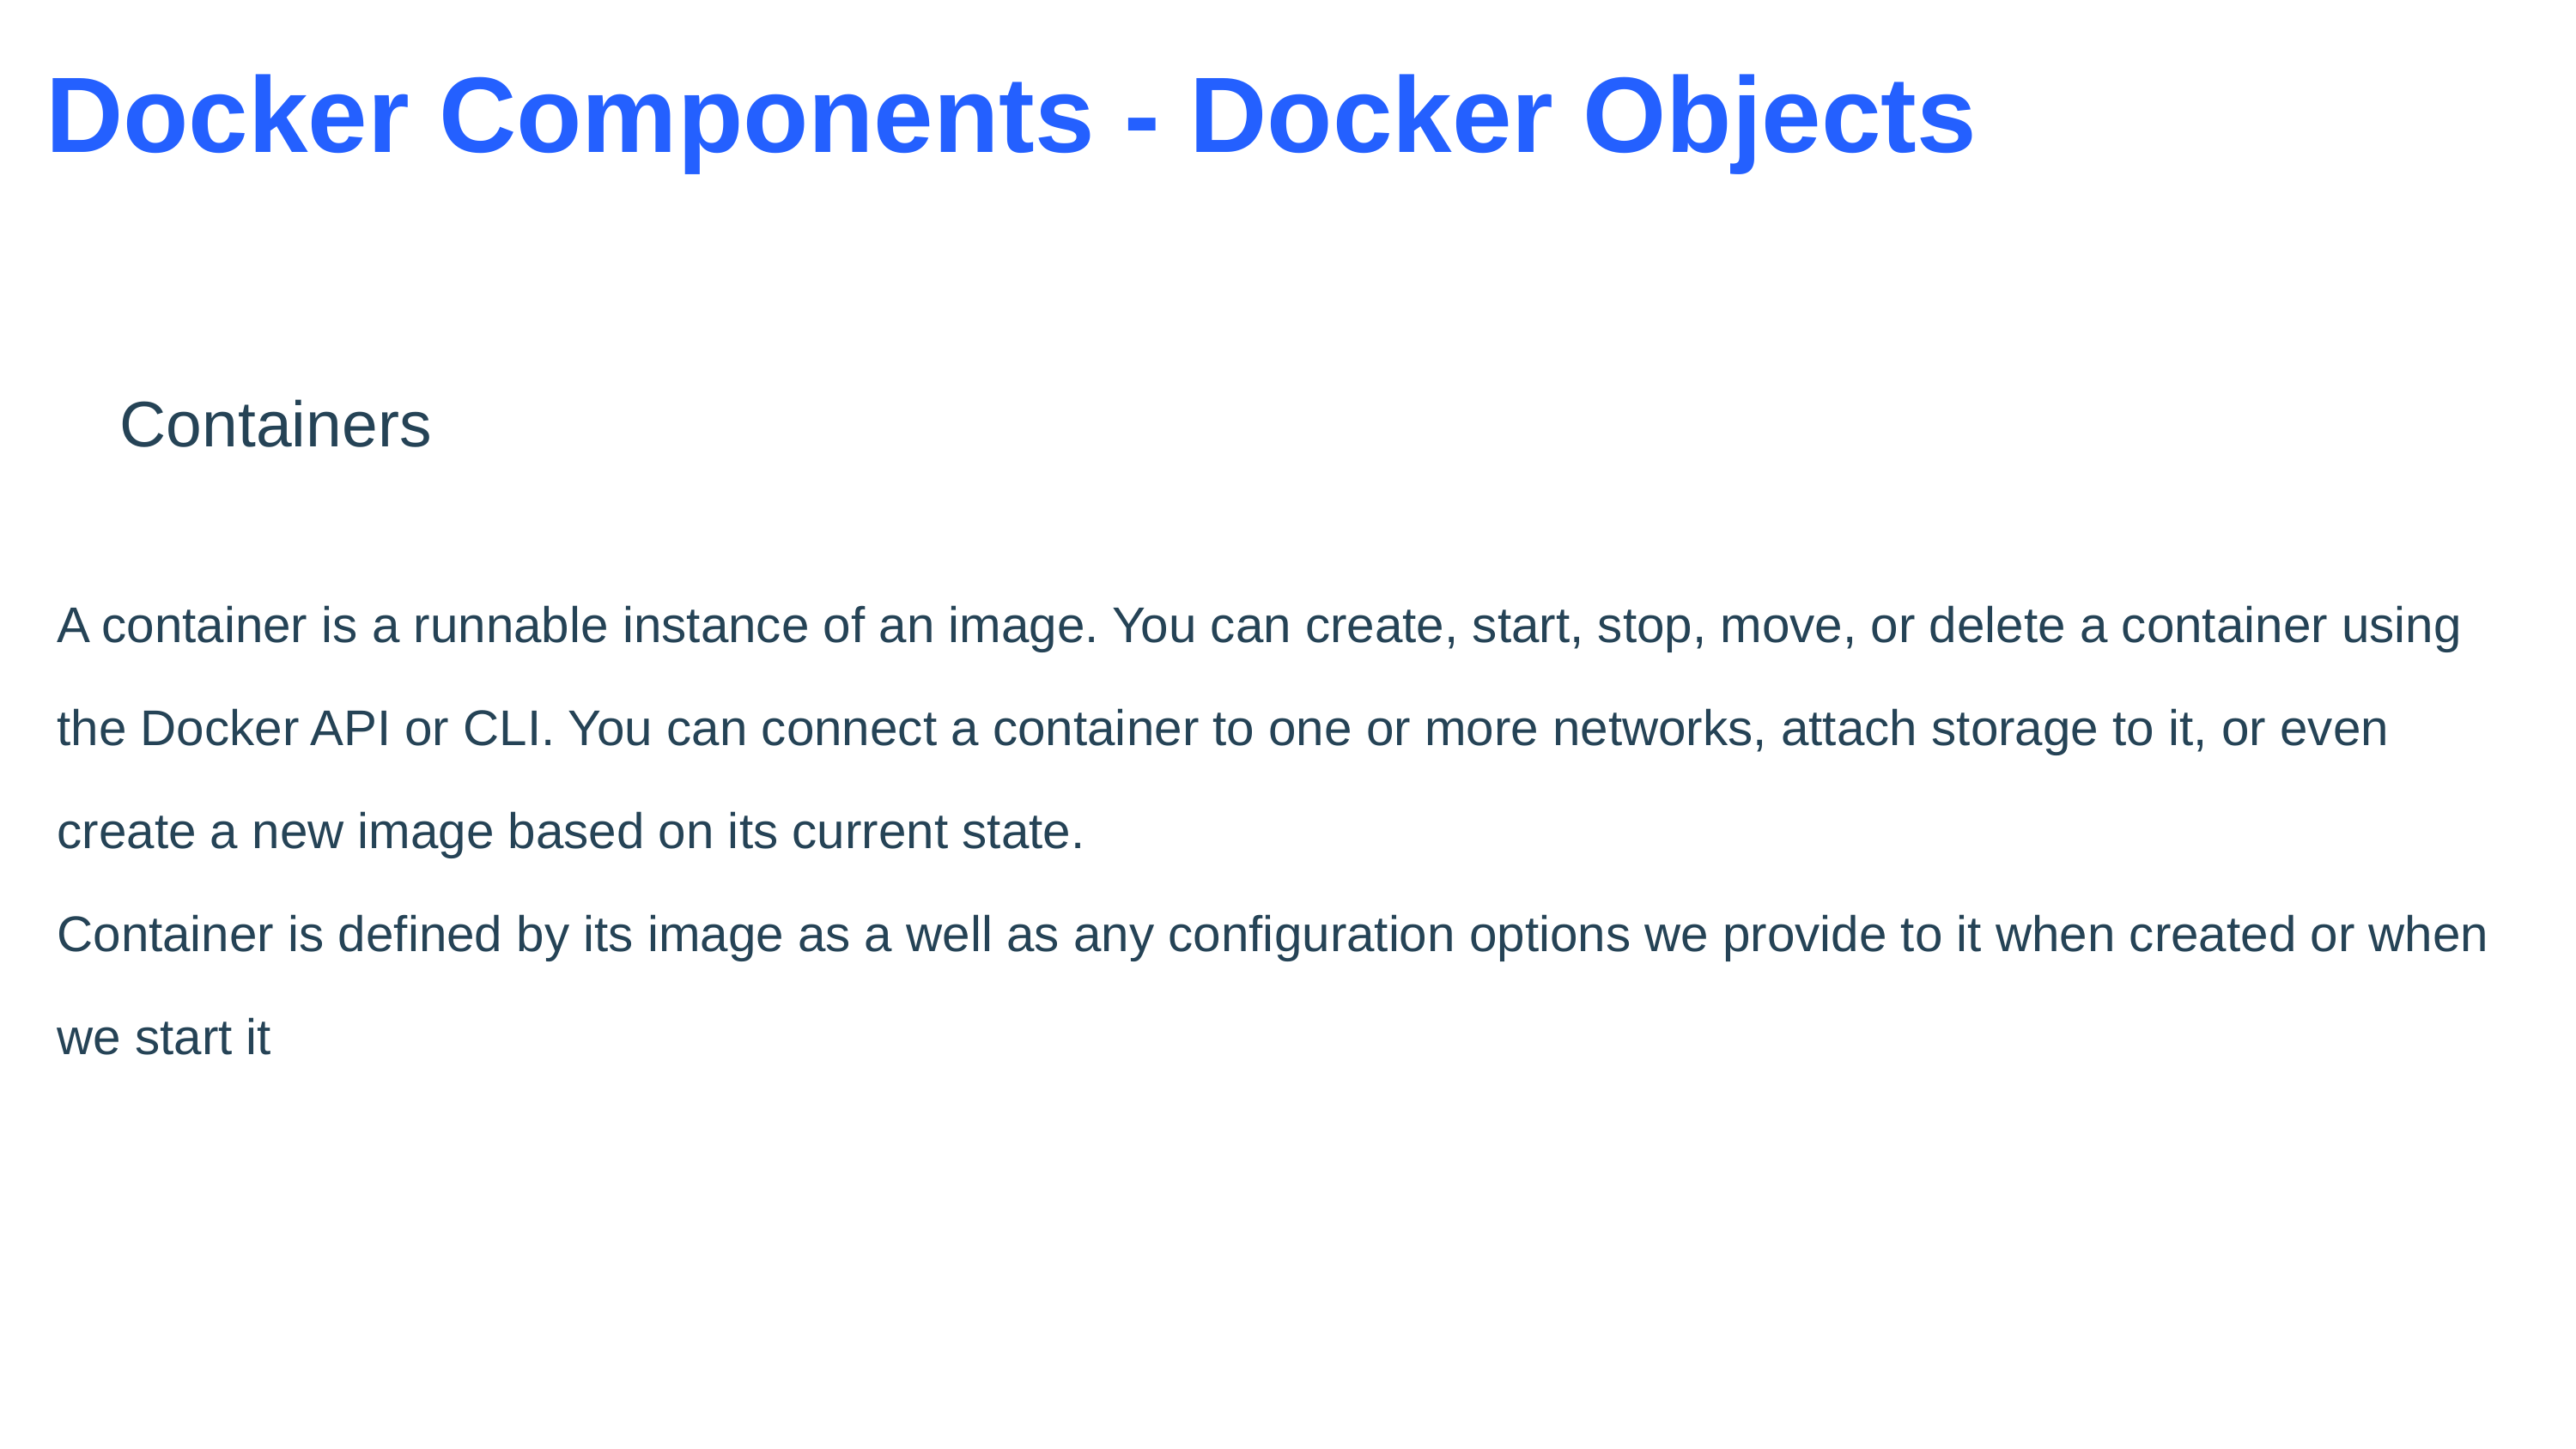

Docker Components - Docker Objects

Containers

A container is a runnable instance of an image. You can create, start, stop, move, or delete a container using the Docker API or CLI. You can connect a container to one or more networks, attach storage to it, or even create a new image based on its current state.
Container is defined by its image as a well as any configuration options we provide to it when created or when we start it